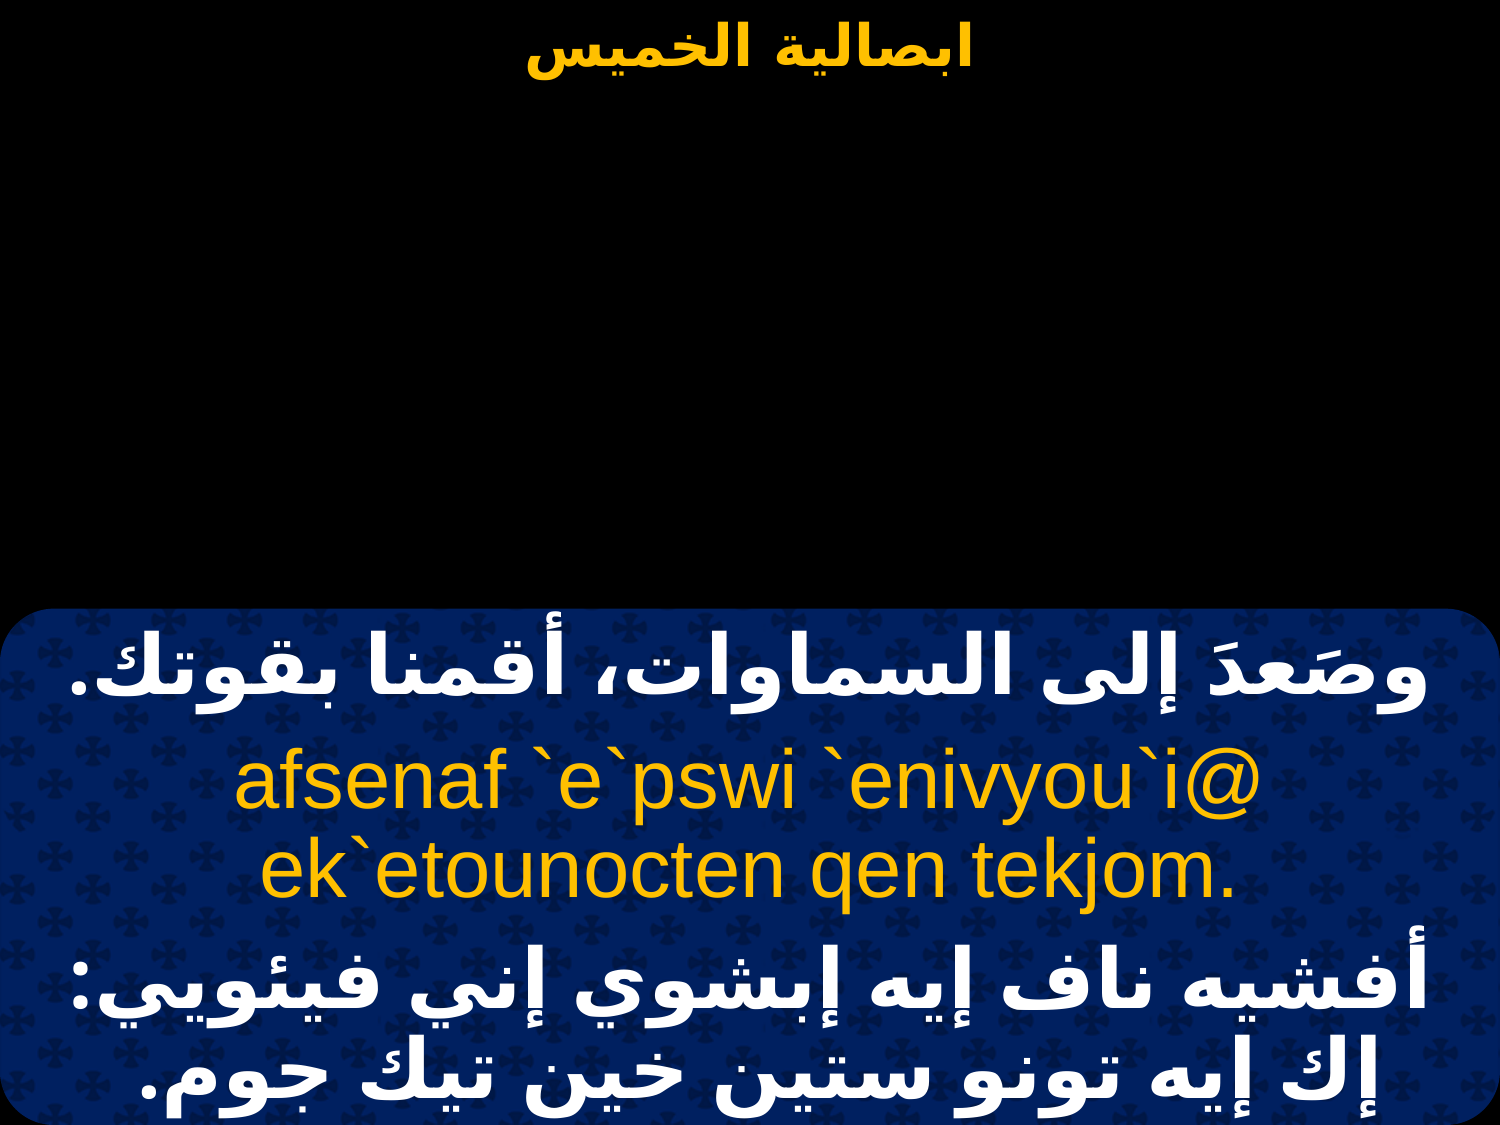

#
وصَعدَ إلى السماوات، أقمنا بقوتك.
afsenaf `e`pswi `enivyou`i@ ek`etounocten qen tekjom.
أفشيه ناف إيه إبشوي إني فيئويي: إك إيه تونو ستين خين تيك جوم.